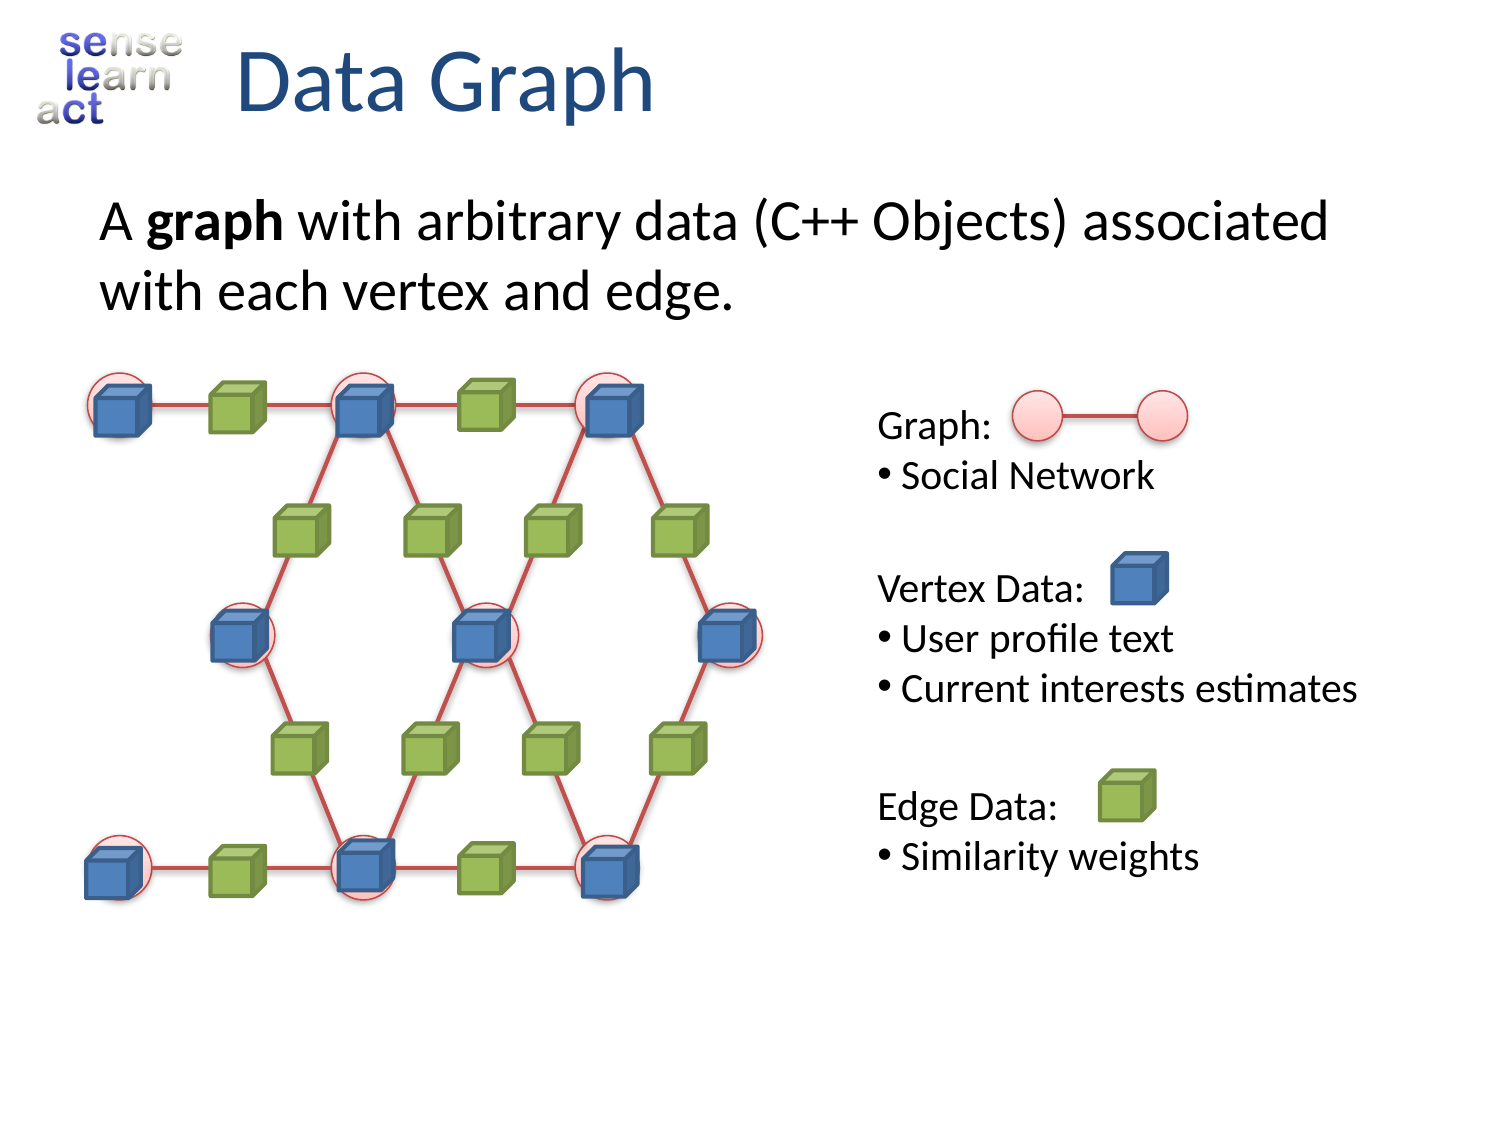

# Data Graph
A graph with arbitrary data (C++ Objects) associated with each vertex and edge.

Graph:
 Social Network

Vertex Data:
 User profile text
 Current interests estimates

Edge Data:
 Similarity weights